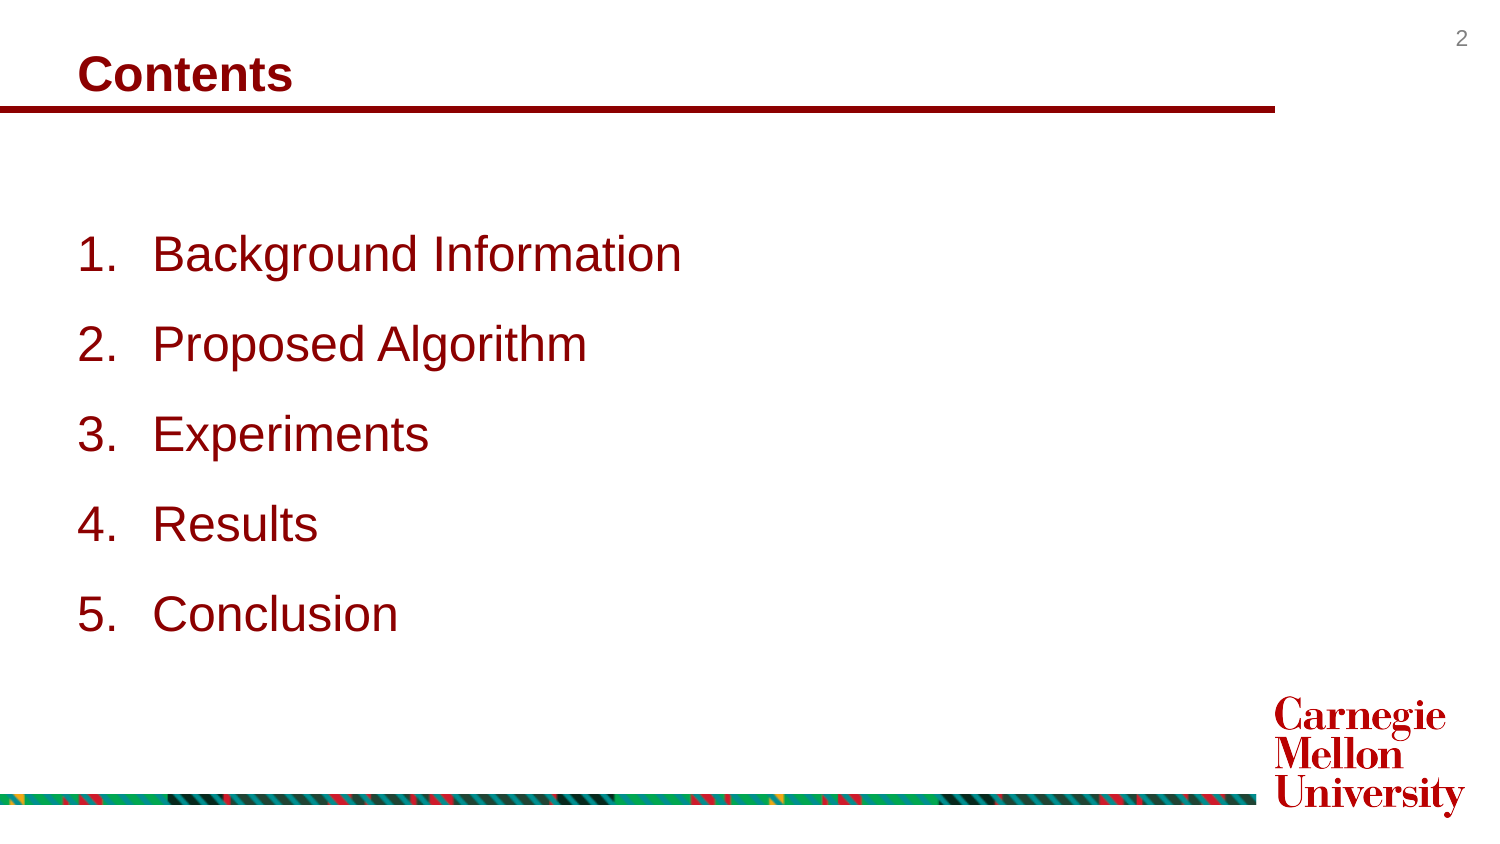

Contents
Background Information
Proposed Algorithm
Experiments
Results
Conclusion